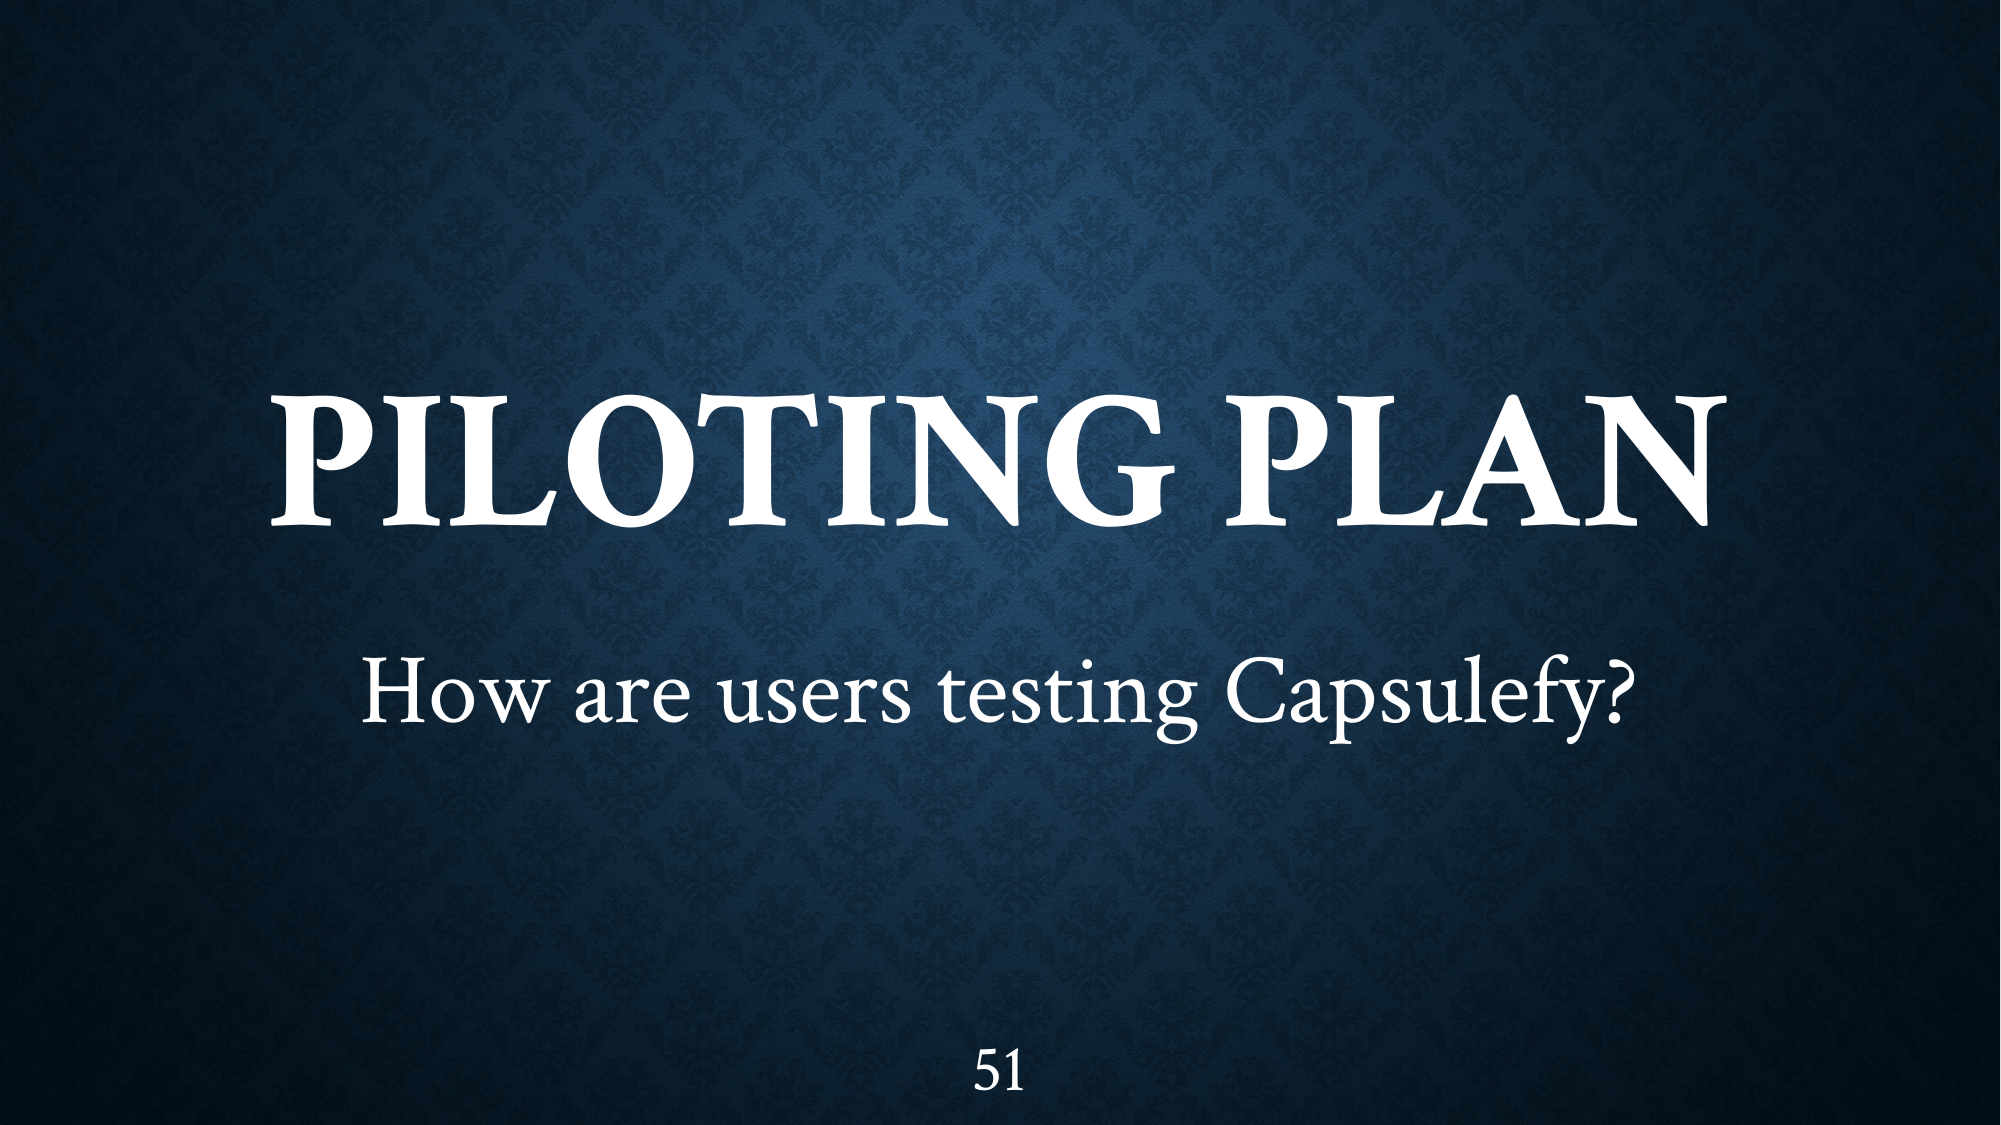

# PILOTING PLAN
How are users testing Capsulefy?
51